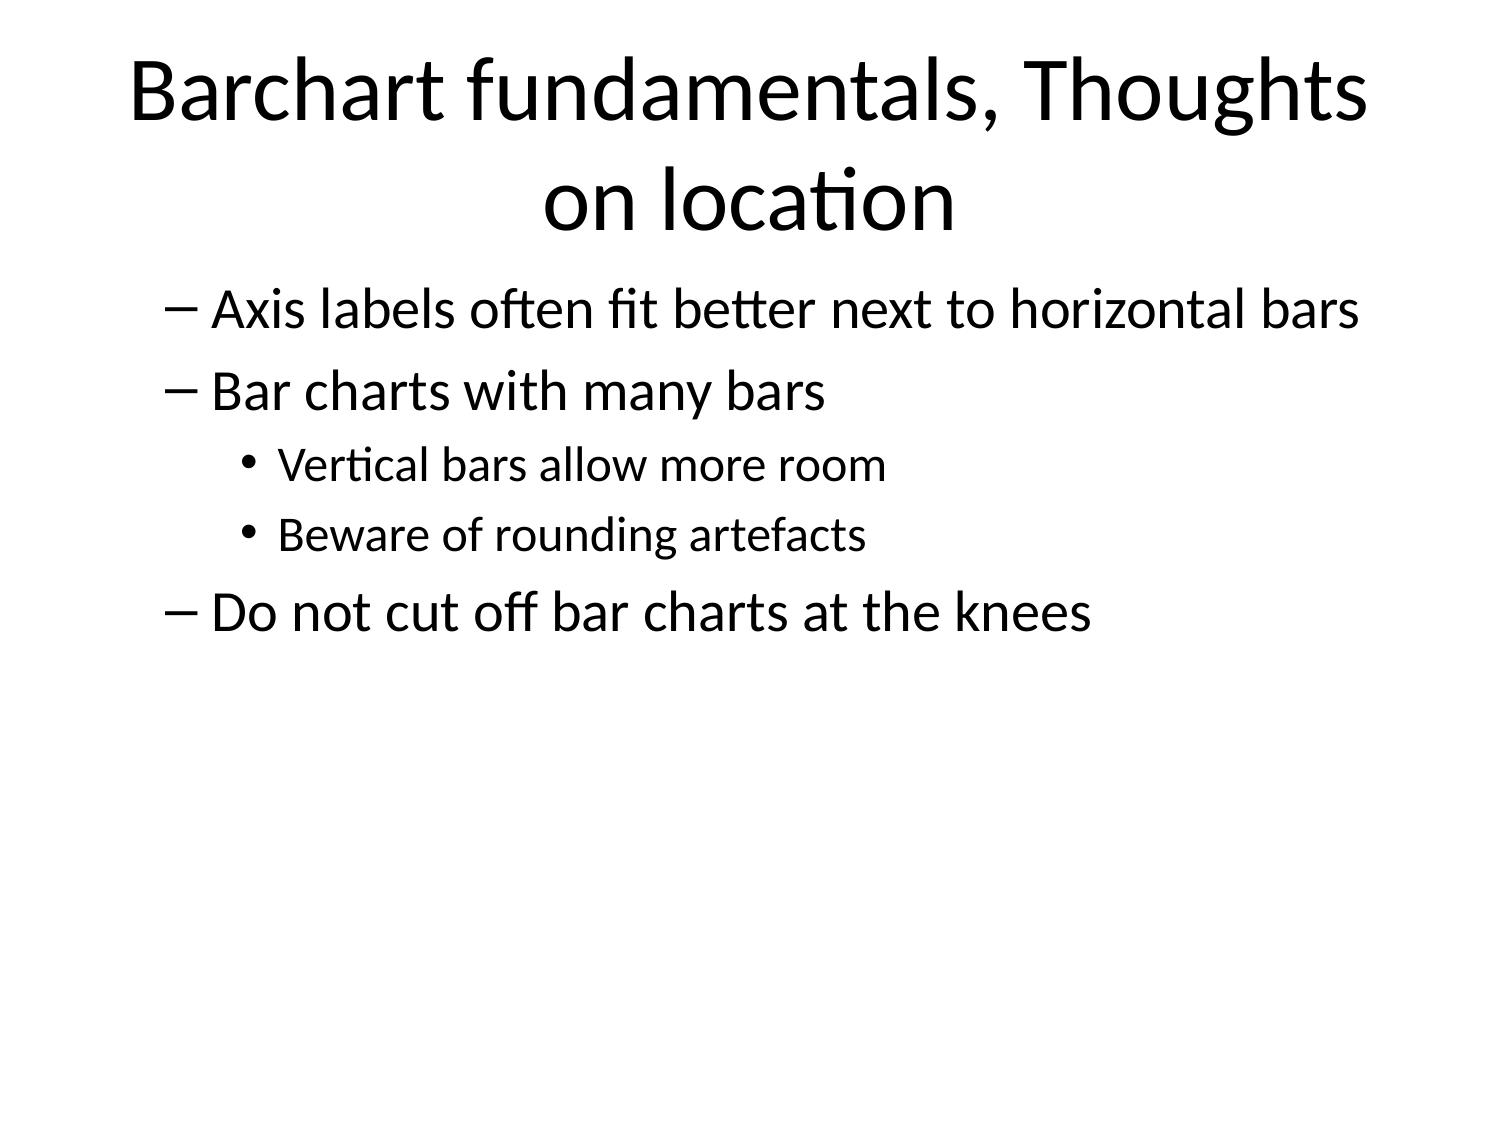

# Barchart fundamentals, Thoughts on location
Axis labels often fit better next to horizontal bars
Bar charts with many bars
Vertical bars allow more room
Beware of rounding artefacts
Do not cut off bar charts at the knees